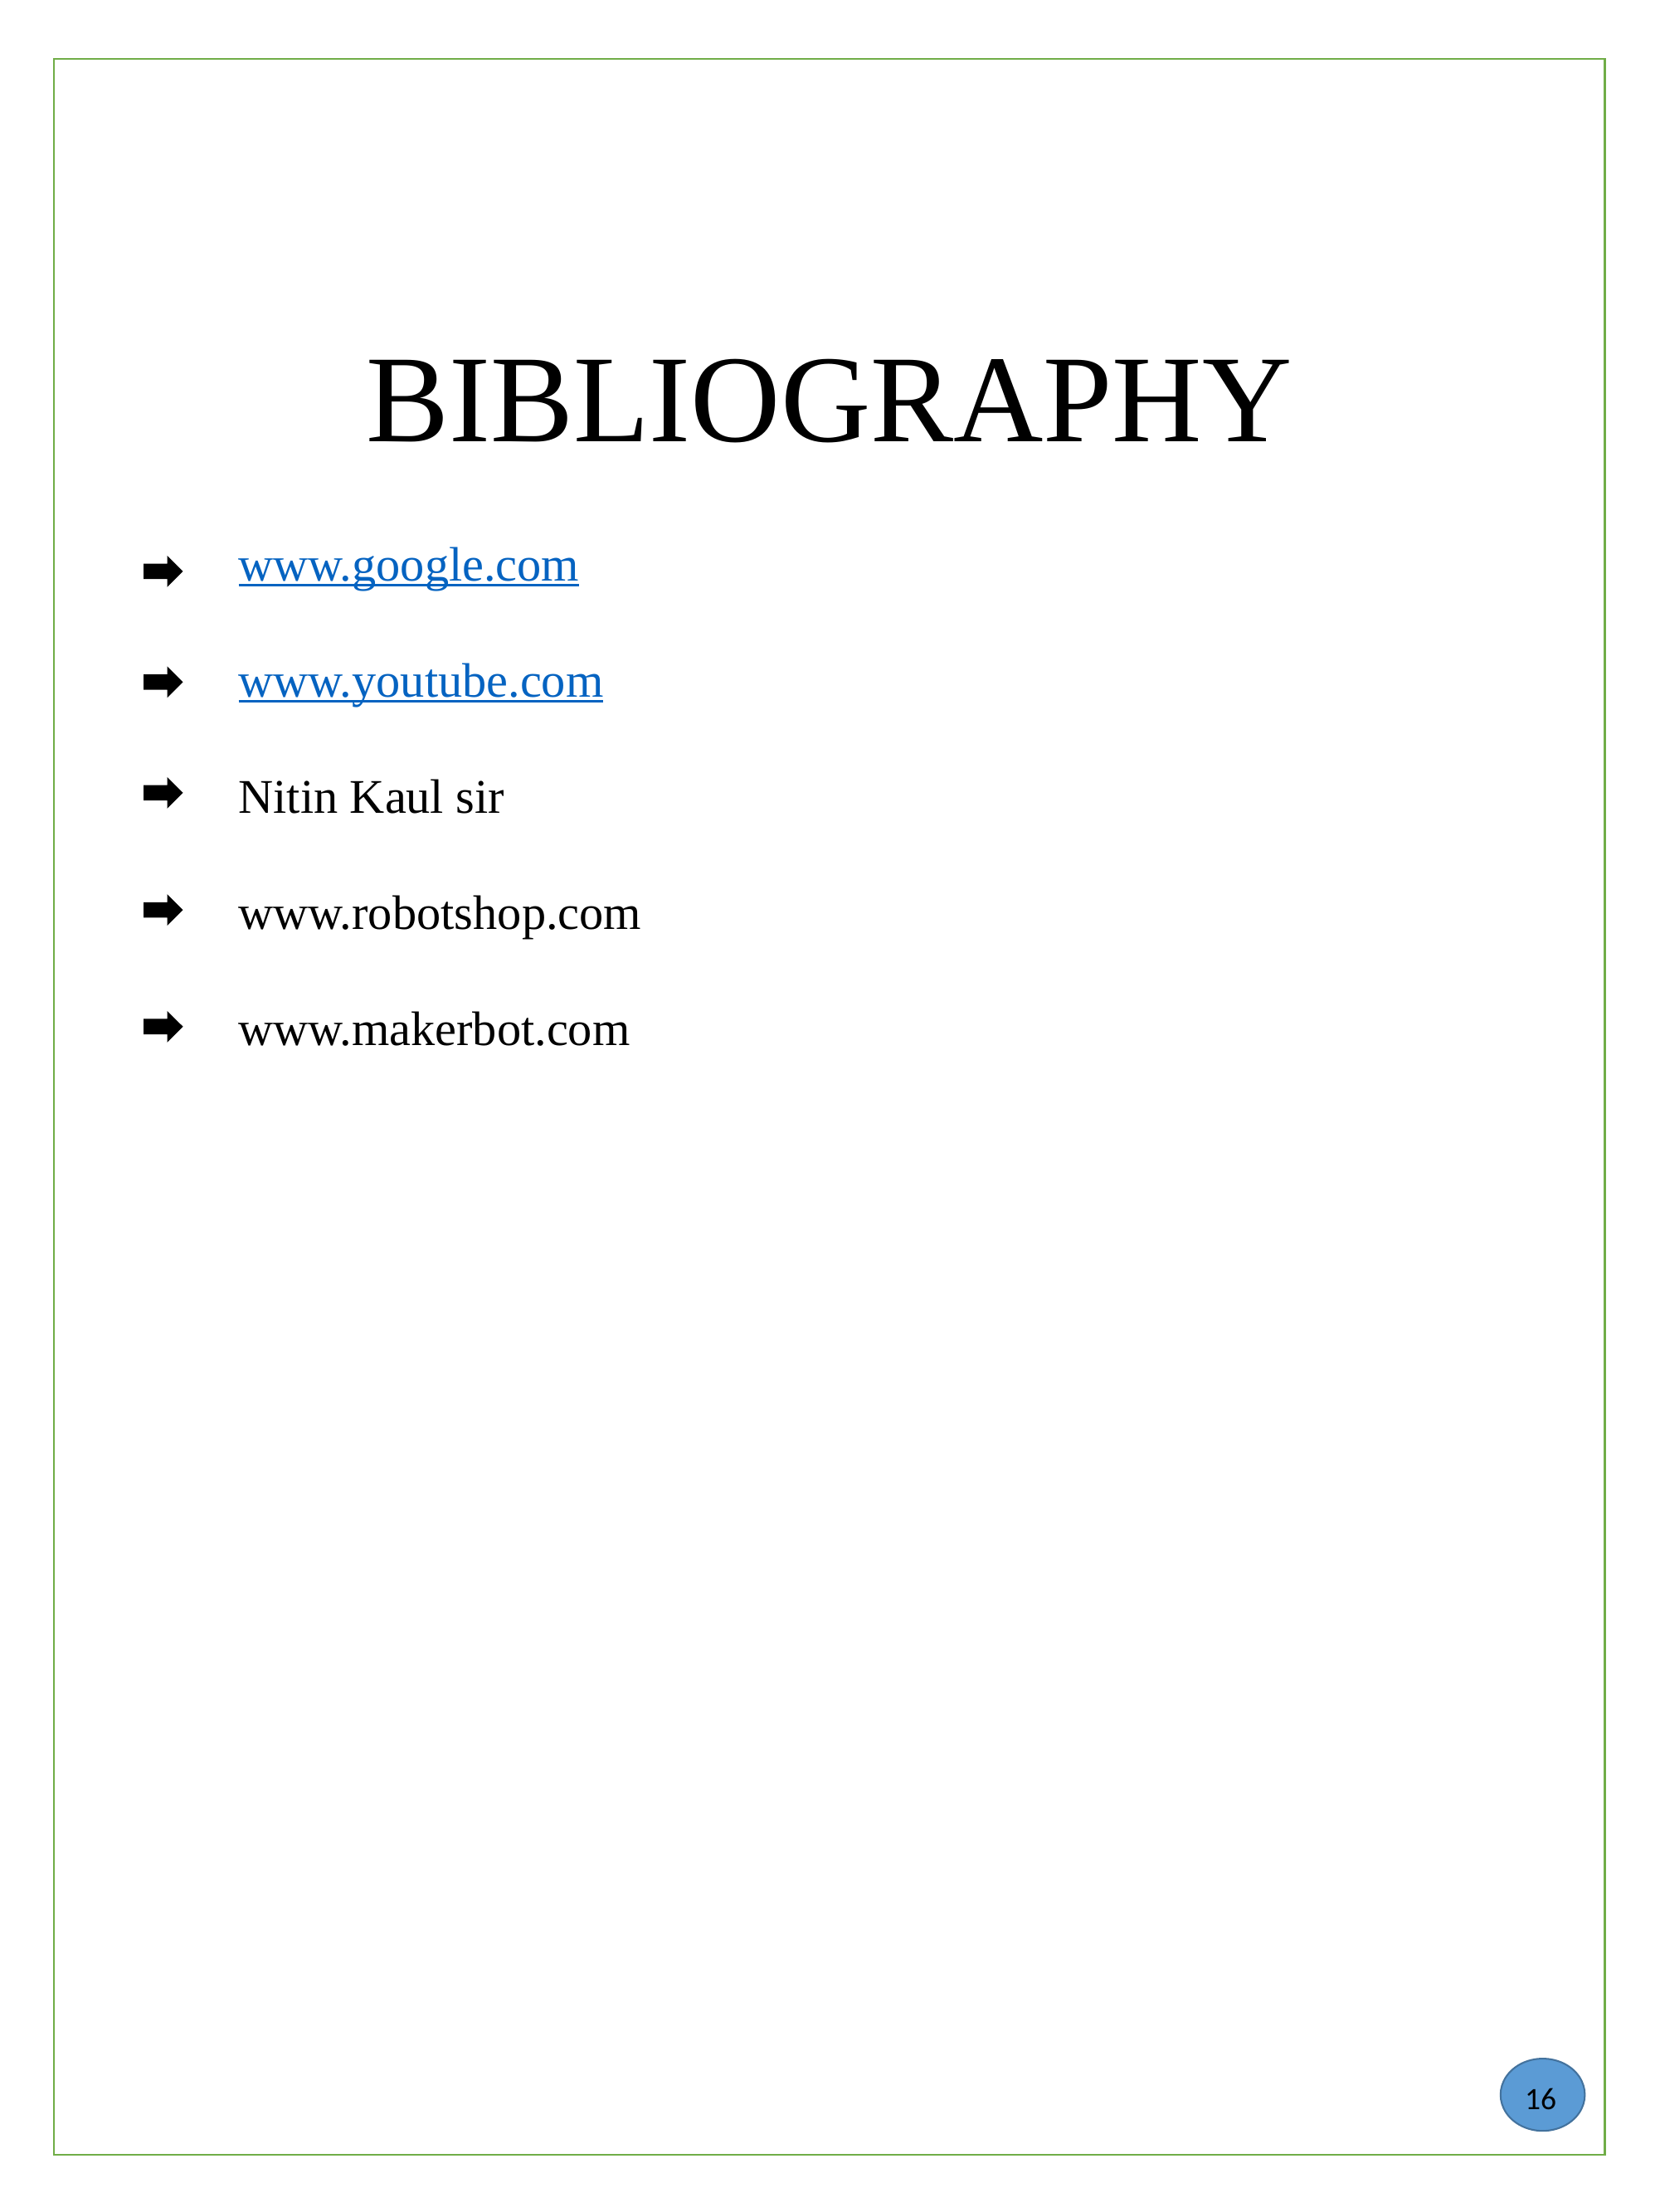

BIBLIOGRAPHY
www.google.com

www.youtube.com

Nitin Kaul sir

www.robotshop.com

www.makerbot.com

16